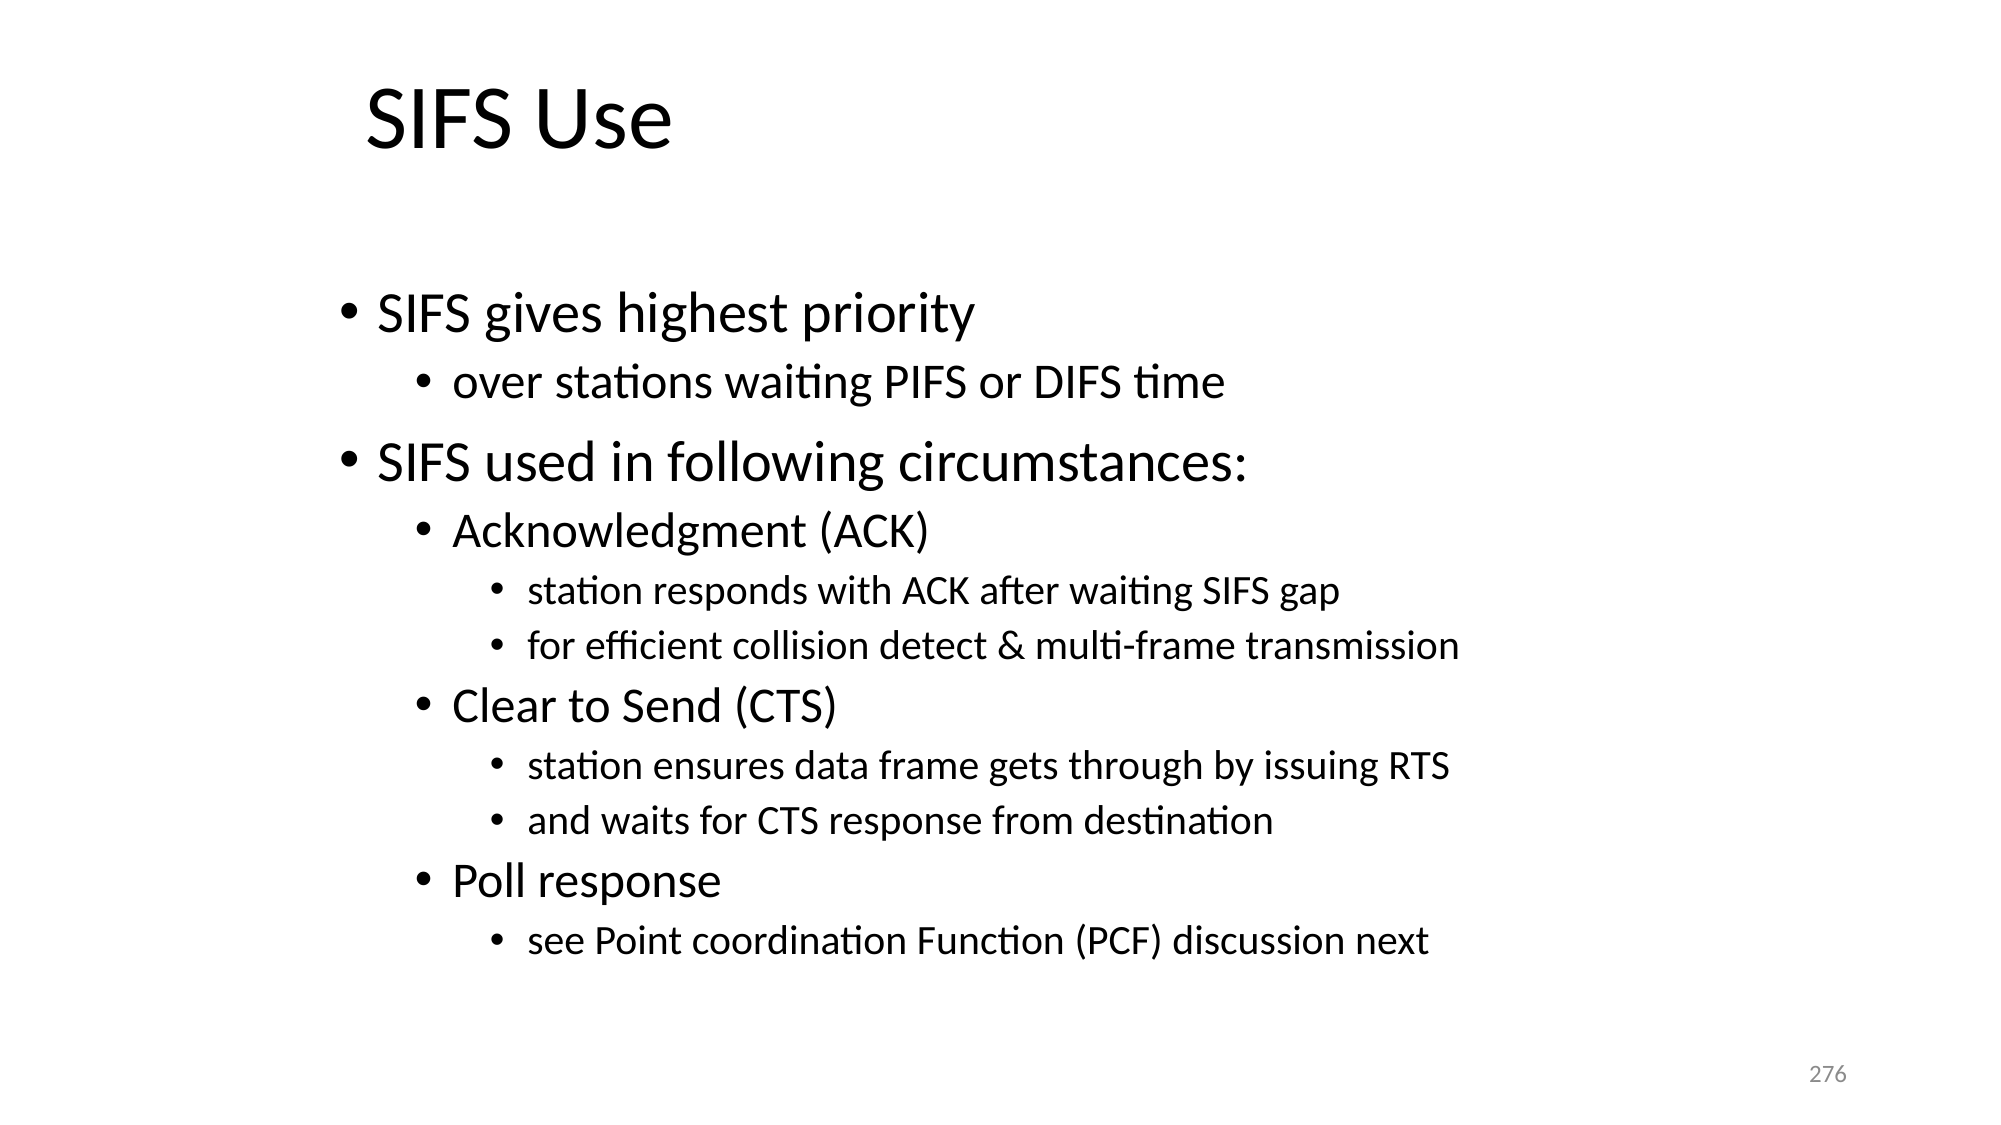

# SIFS Use
SIFS gives highest priority
over stations waiting PIFS or DIFS time
SIFS used in following circumstances:
Acknowledgment (ACK)
station responds with ACK after waiting SIFS gap
for efficient collision detect & multi-frame transmission
Clear to Send (CTS)
station ensures data frame gets through by issuing RTS
and waits for CTS response from destination
Poll response
see Point coordination Function (PCF) discussion next

276